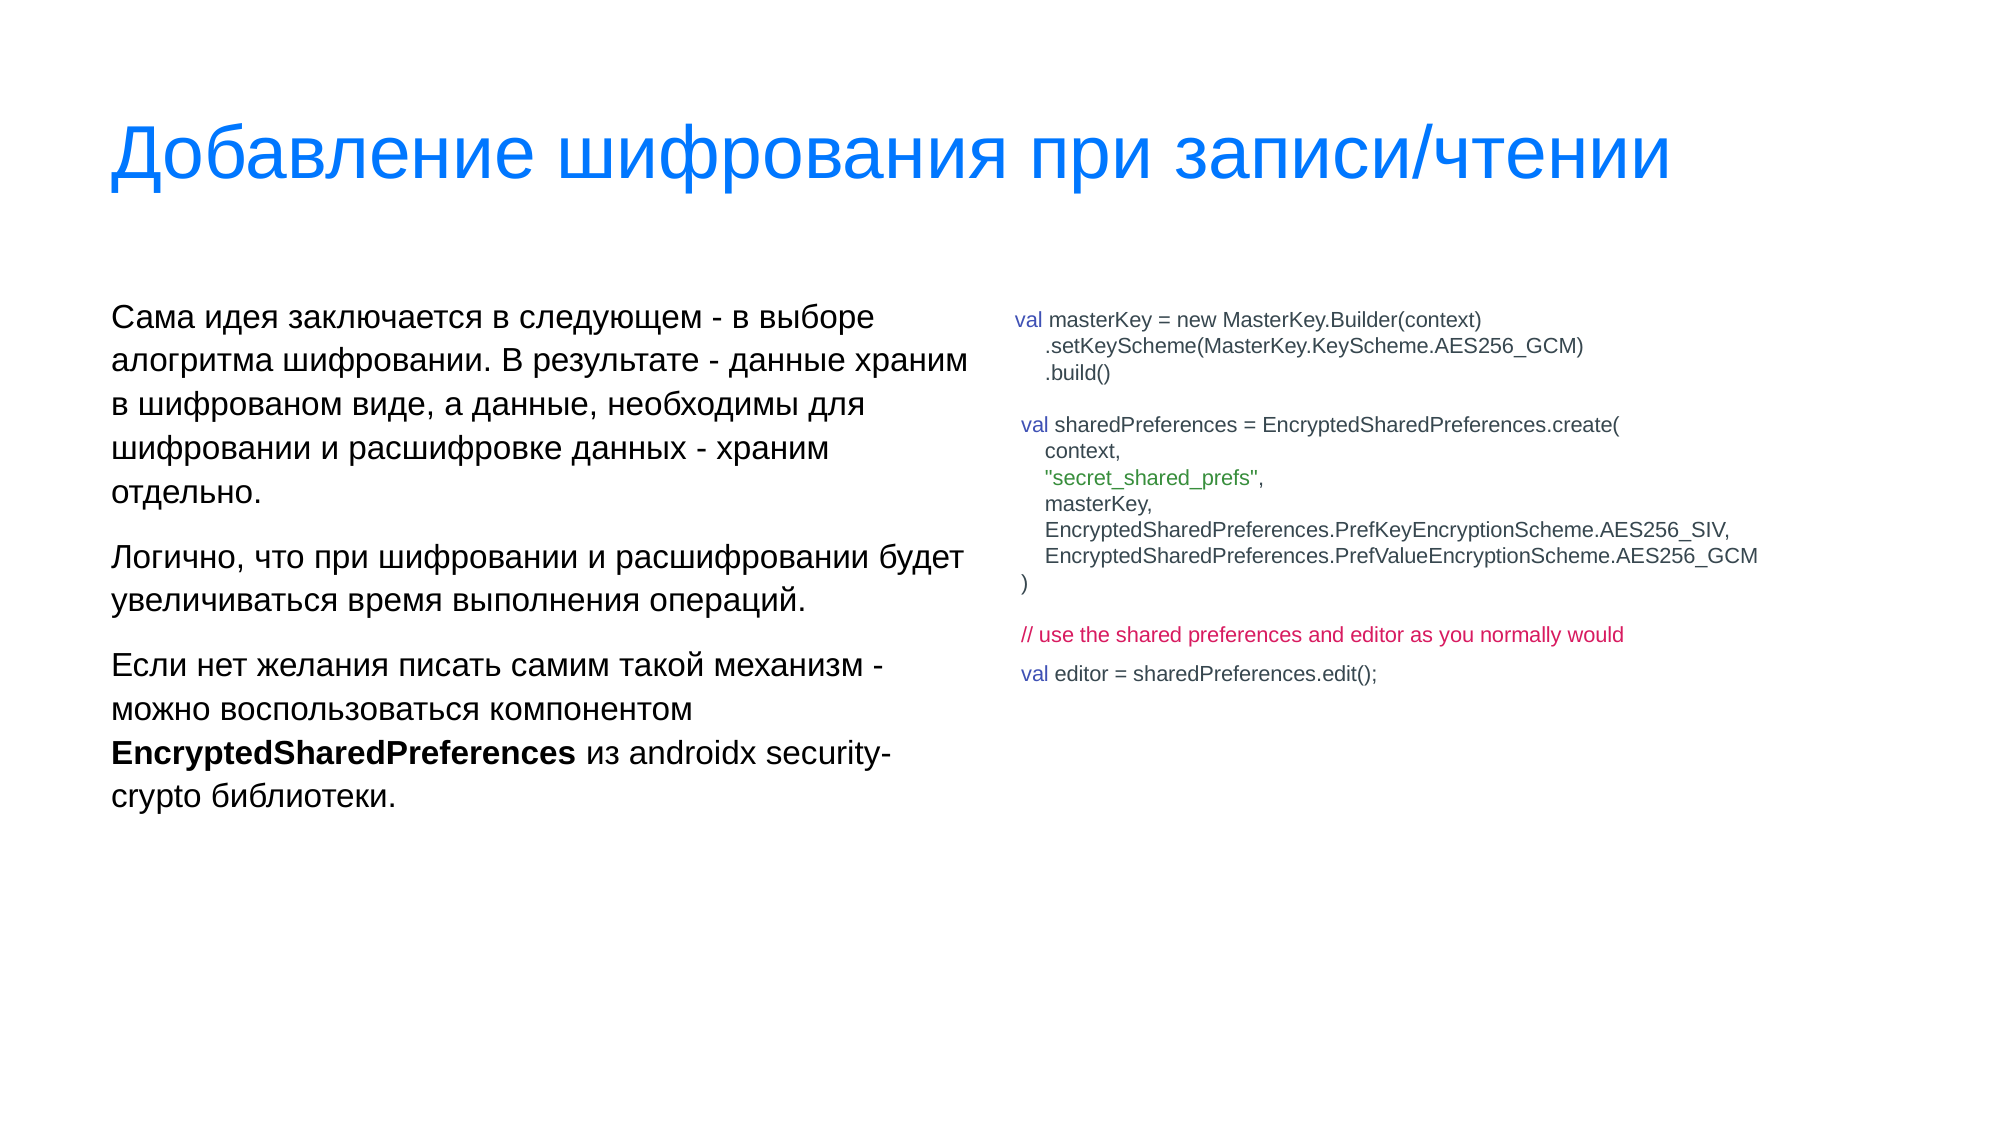

# Добавление шифрования при записи/чтении
Сама идея заключается в следующем - в выборе алогритма шифровании. В результате - данные храним в шифрованом виде, а данные, необходимы для шифровании и расшифровке данных - храним отдельно.
Логично, что при шифровании и расшифровании будет увеличиваться время выполнения операций.
Если нет желания писать самим такой механизм - можно воспользоваться компонентом EncryptedSharedPreferences из androidx security-crypto библиотеки.
val masterKey = new MasterKey.Builder(context)
     .setKeyScheme(MasterKey.KeyScheme.AES256_GCM)
     .build()

 val sharedPreferences = EncryptedSharedPreferences.create(
     context,
     "secret_shared_prefs",
     masterKey,
     EncryptedSharedPreferences.PrefKeyEncryptionScheme.AES256_SIV,
     EncryptedSharedPreferences.PrefValueEncryptionScheme.AES256_GCM
 )

 // use the shared preferences and editor as you normally would
 val editor = sharedPreferences.edit();